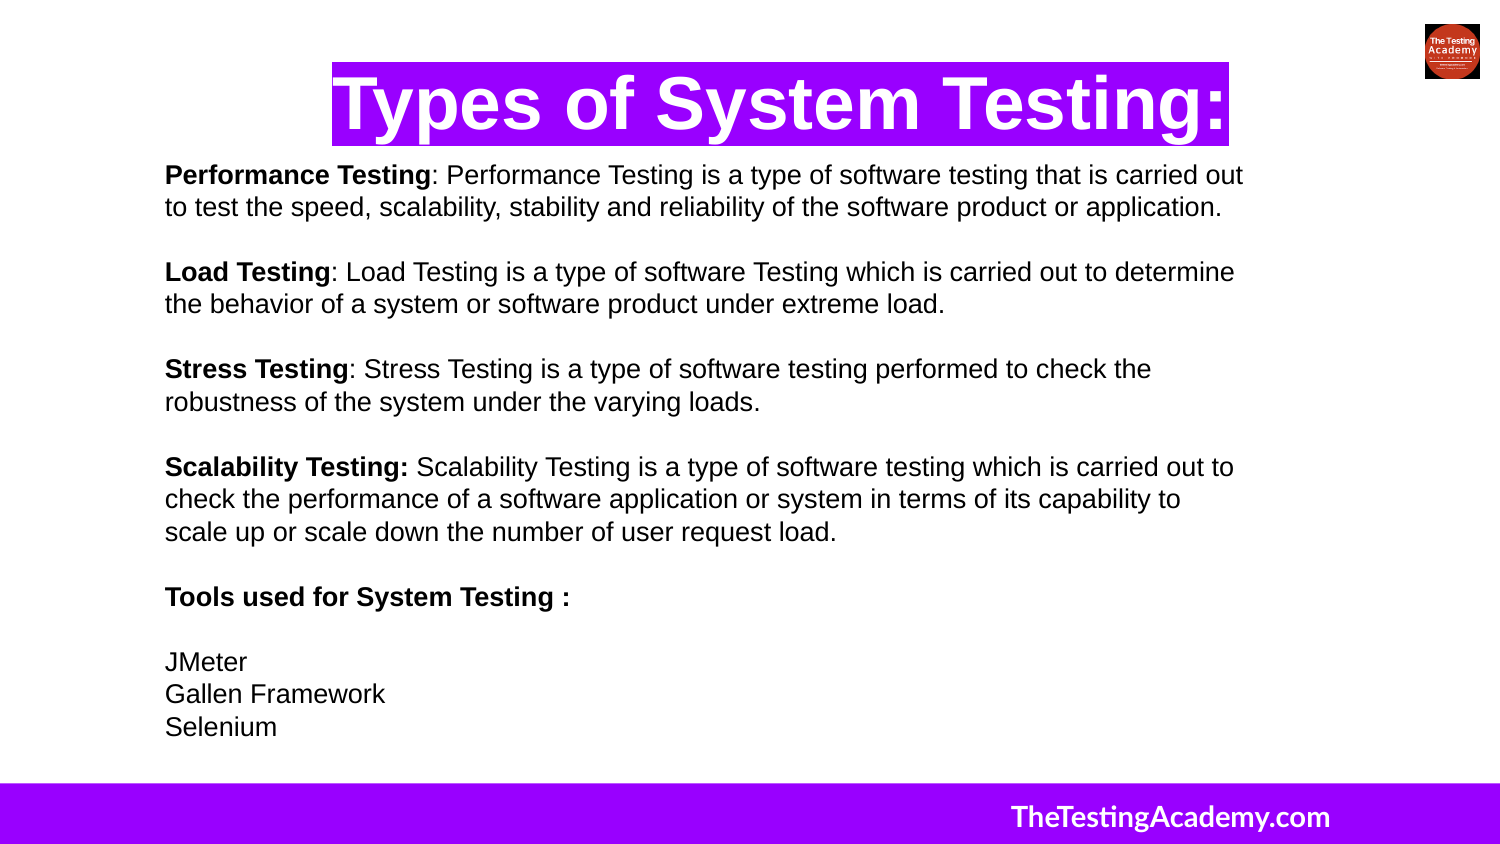

# Types of System Testing:
Performance Testing: Performance Testing is a type of software testing that is carried out to test the speed, scalability, stability and reliability of the software product or application.
Load Testing: Load Testing is a type of software Testing which is carried out to determine the behavior of a system or software product under extreme load.
Stress Testing: Stress Testing is a type of software testing performed to check the robustness of the system under the varying loads.
Scalability Testing: Scalability Testing is a type of software testing which is carried out to check the performance of a software application or system in terms of its capability to scale up or scale down the number of user request load.

Tools used for System Testing :

JMeter
Gallen Framework
Selenium